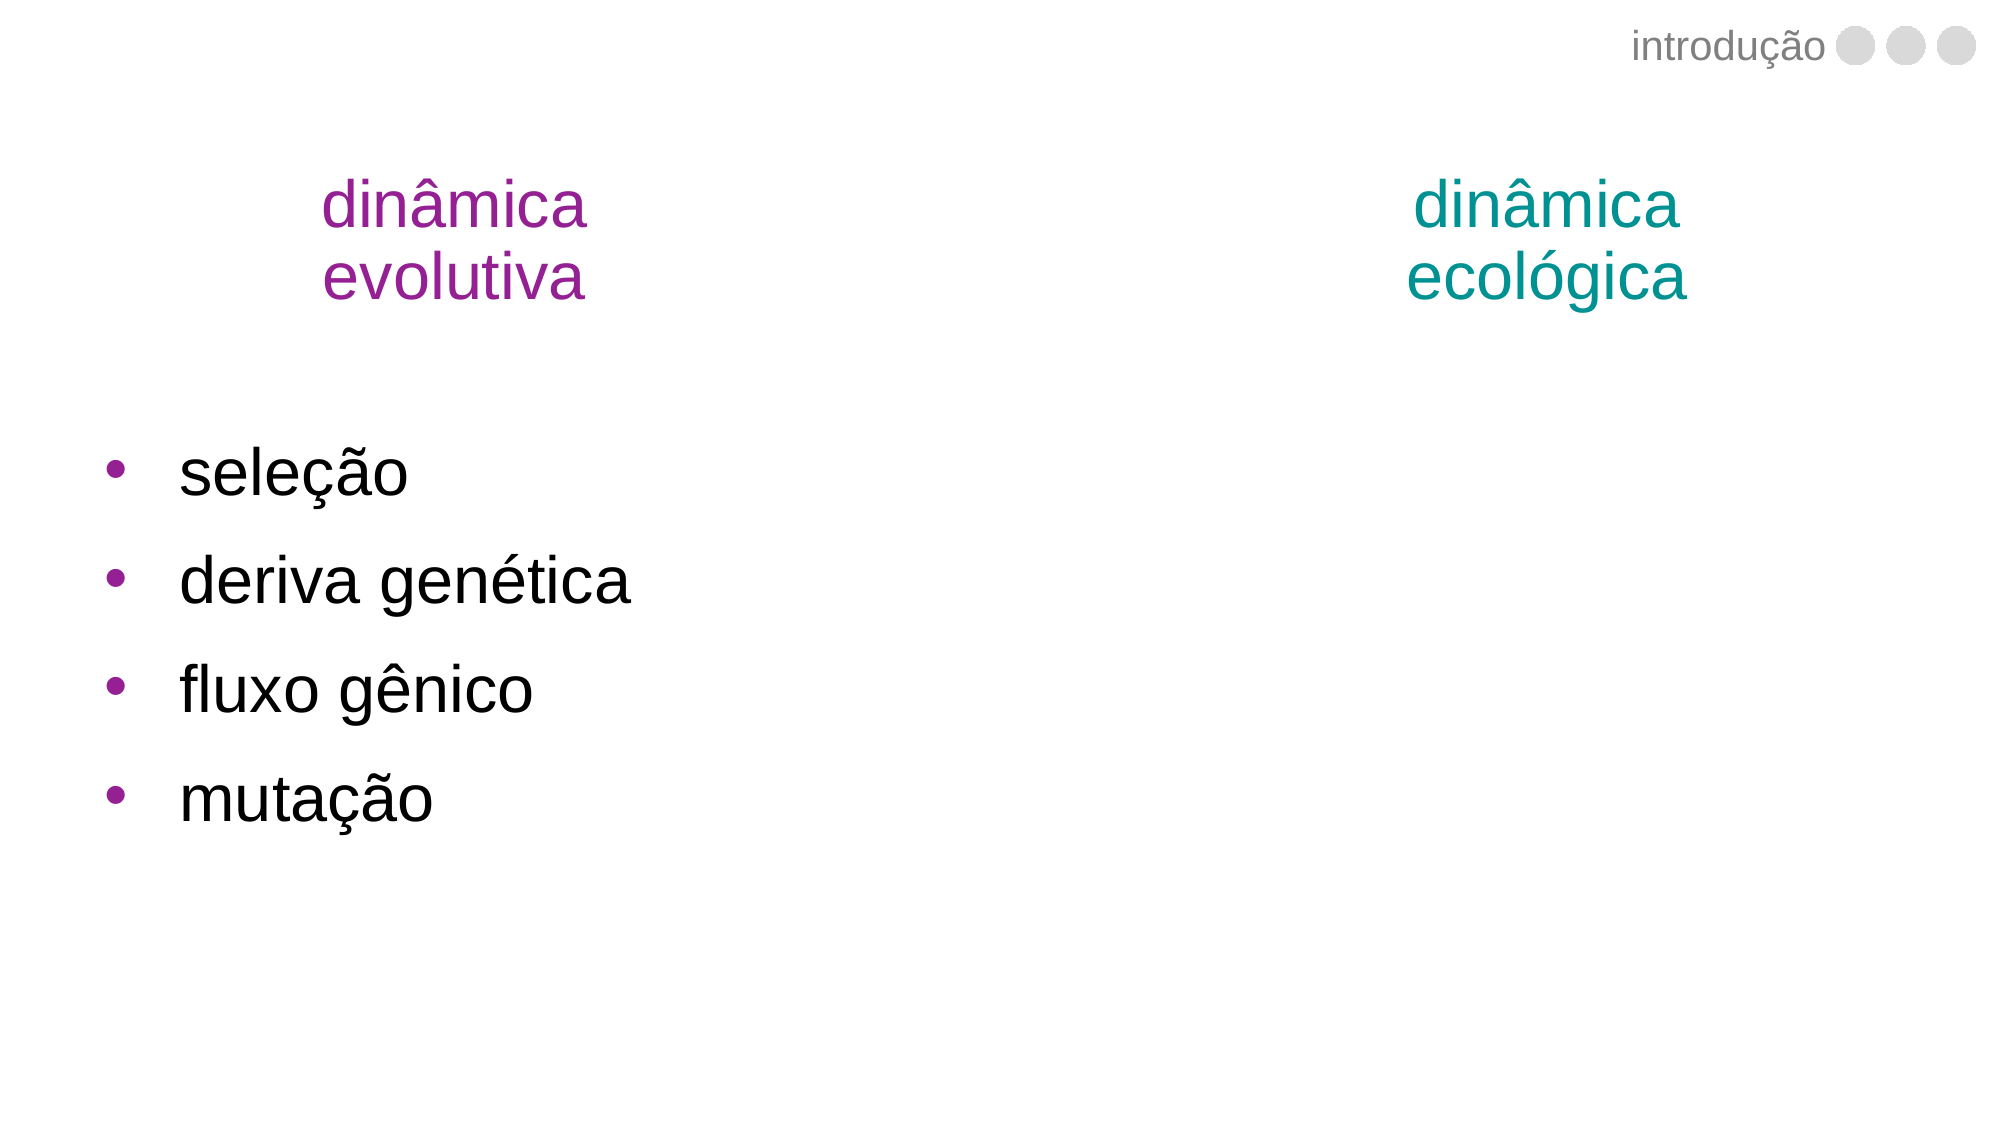

introdução

dinâmica evolutiva
dinâmica ecológica
seleção
deriva genética
fluxo gênico
mutação